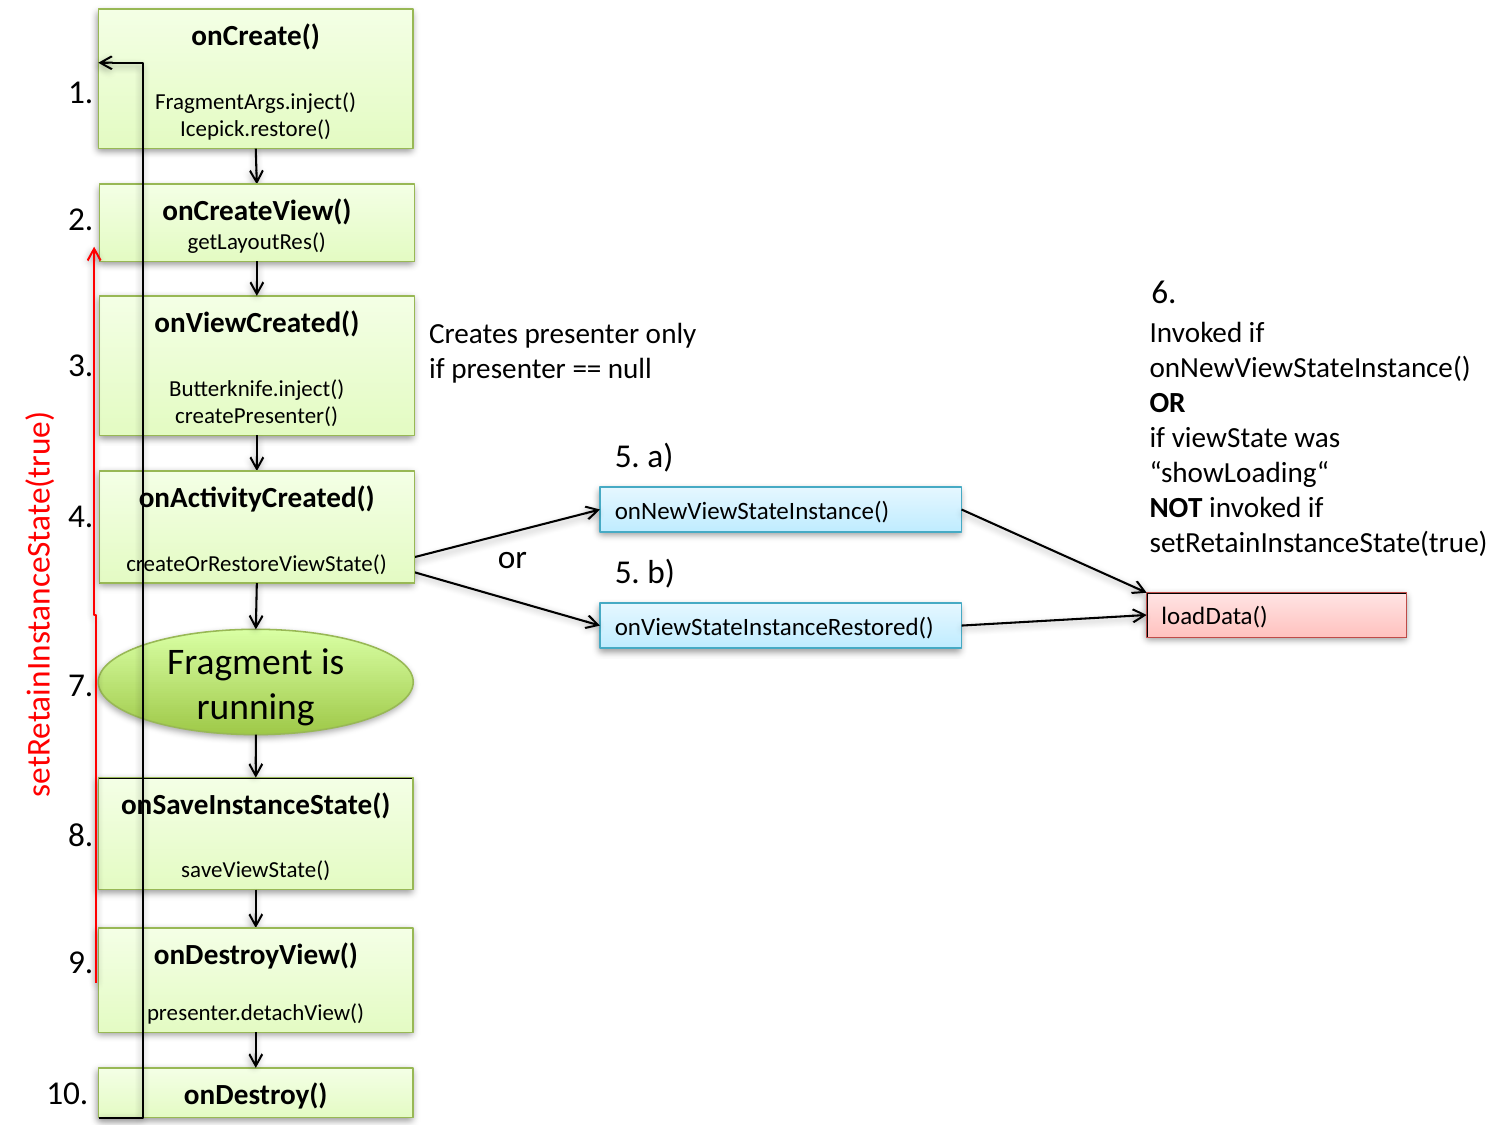

onCreate()
FragmentArgs.inject() Icepick.restore()
1.
onCreateView()
getLayoutRes()
2.
6.
onViewCreated()
Butterknife.inject()
createPresenter()
Invoked if onNewViewStateInstance() OR
if viewState was “showLoading“
NOT invoked if setRetainInstanceState(true)
Creates presenter only
if presenter == null
3.
5. a)
onActivityCreated()
createOrRestoreViewState()
4.
onNewViewStateInstance()
or
5. b)
setRetainInstanceState(true)
loadData()
onViewStateInstanceRestored()
Fragment is running
7.
onSaveInstanceState()
saveViewState()
8.
onDestroyView()

presenter.detachView()
9.
10.
onDestroy()